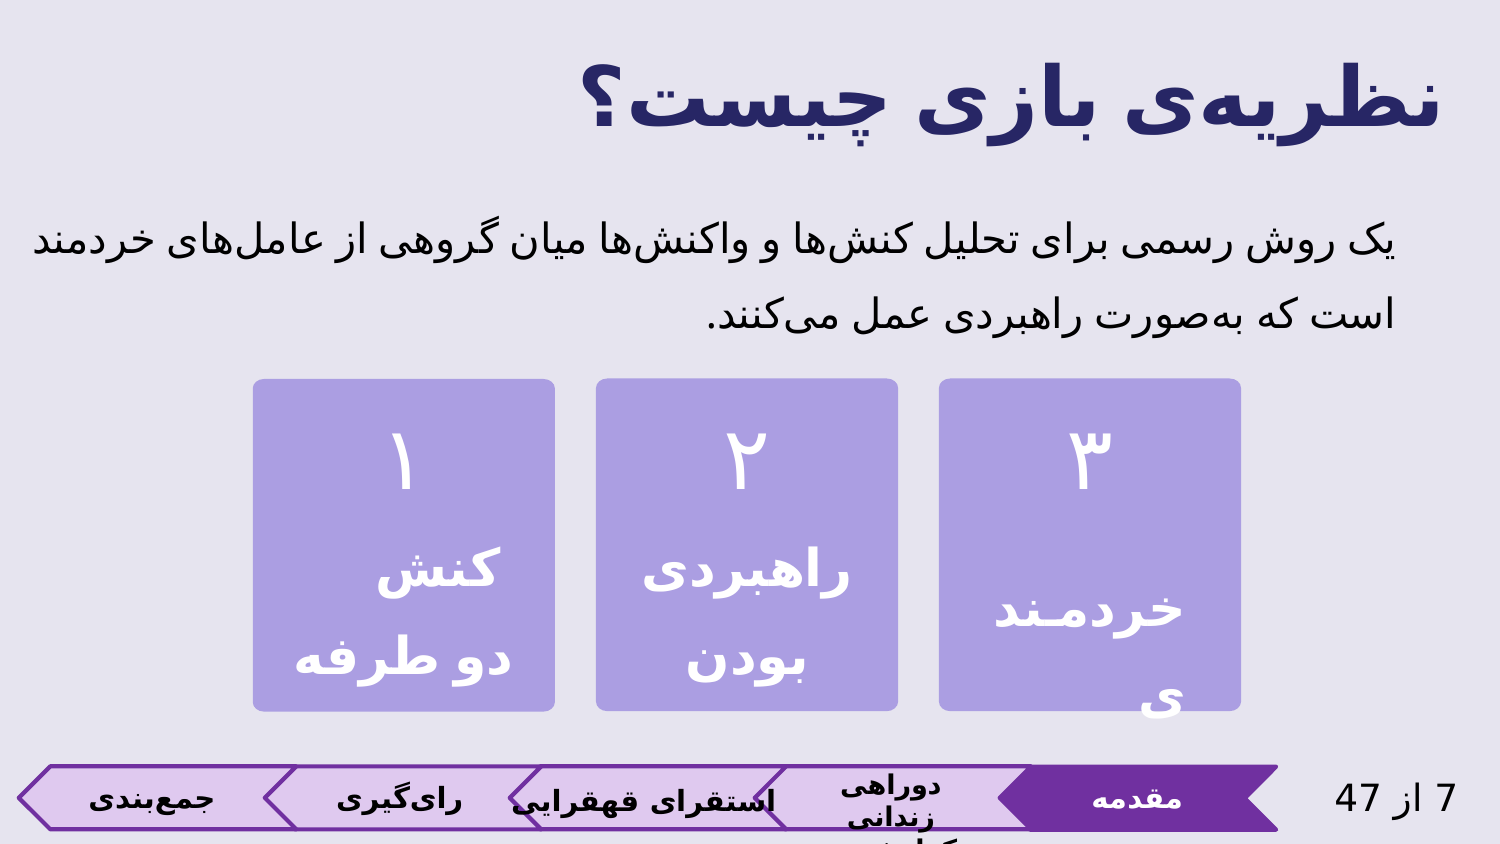

نظریه‌ی بازی‌ چیست؟
یک روش رسمی برای تحلیل کنش‌ها و واکنش‌ها میان گروهی از عامل‌های خردمند است که به‌صورت راهبردی عمل می‌کنند.

۲
راهبردی بودن

۳
خردمندی

۱
کنش      دو طرفه
دوراهی زندانی تکرار‌شونده
7 از 47

جمع‌بندی
رای‌گیری
مقدمه
استقرای قهقرایی